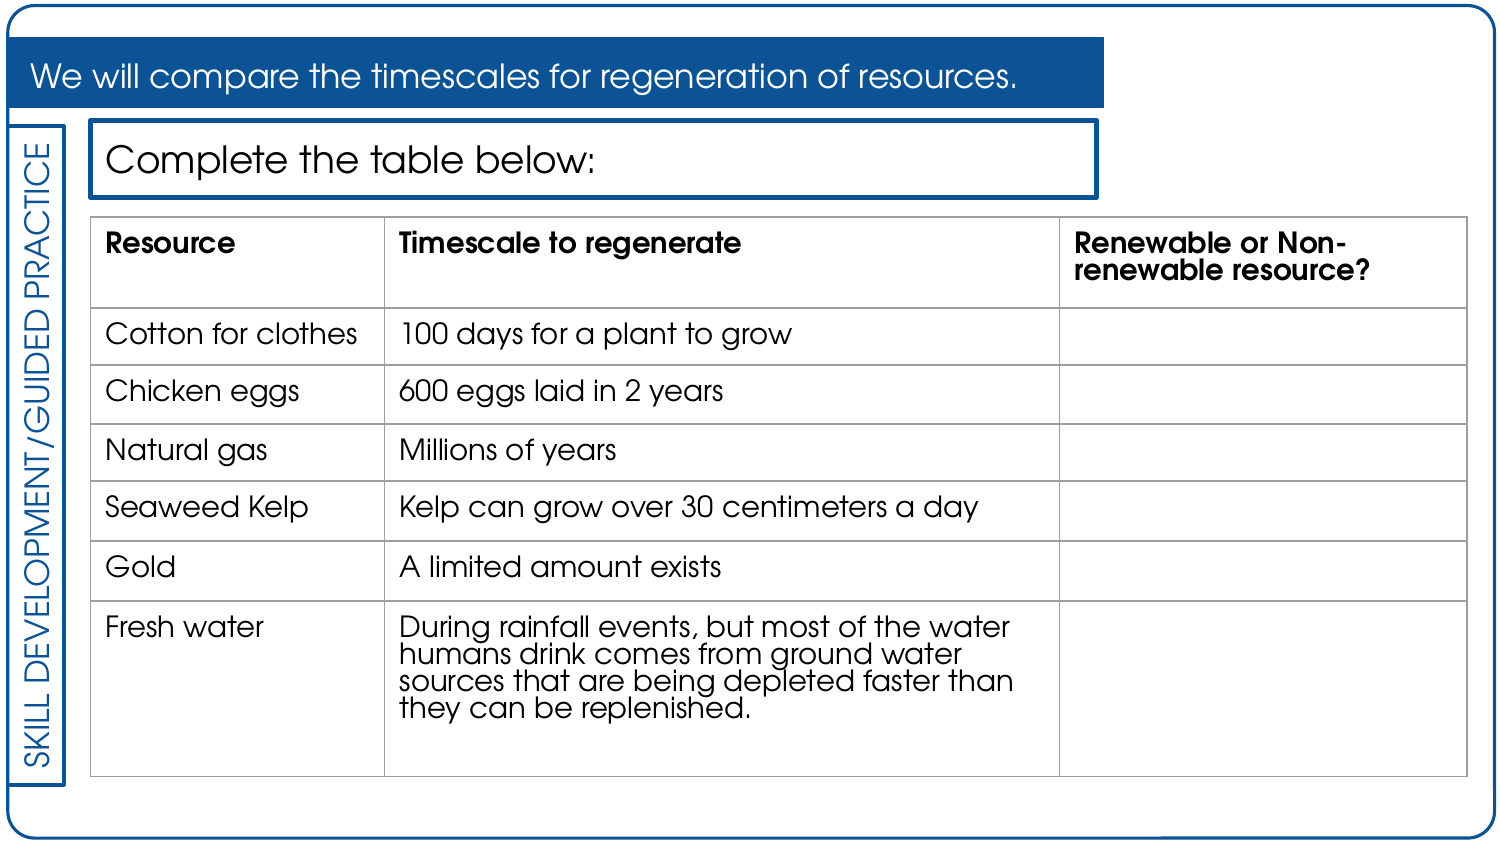

We will compare the timescales for regeneration of resources.
Complete the table below:
| Resource | Timescale to regenerate | Renewable or Non-renewable resource? |
| --- | --- | --- |
| Cotton for clothes | 100 days for a plant to grow |  |
| Chicken eggs | 600 eggs laid in 2 years |  |
| Natural gas | Millions of years |  |
| Seaweed Kelp | Kelp can grow over 30 centimeters a day |  |
| Gold | A limited amount exists |  |
| Fresh water | During rainfall events, but most of the water humans drink comes from ground water sources that are being depleted faster than they can be replenished. |  |